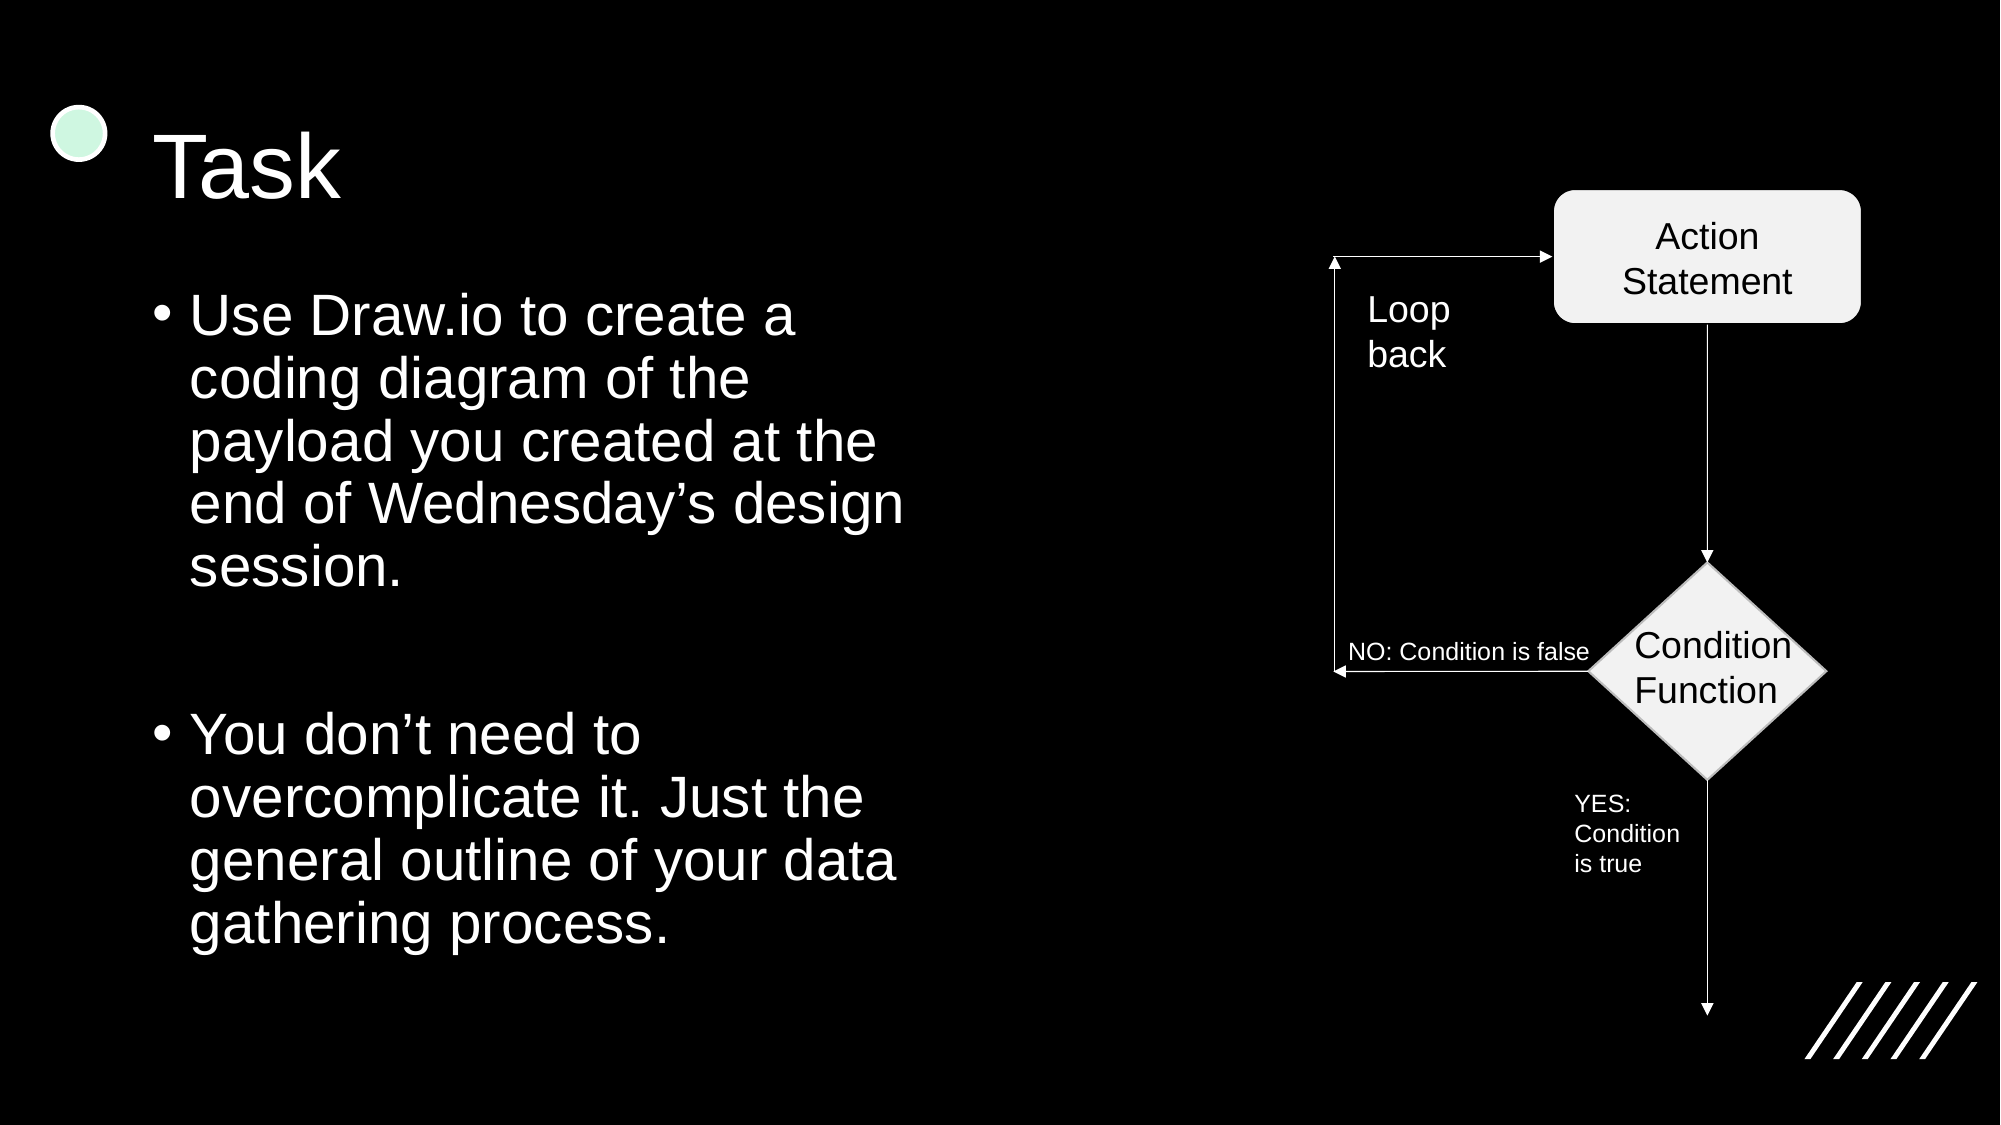

# Task
Action Statement
Use Draw.io to create a coding diagram of the payload you created at the end of Wednesday’s design session.

You don’t need to overcomplicate it. Just the general outline of your data gathering process.
Loop back

Condition Function
NO: Condition is false
YES: Condition is true